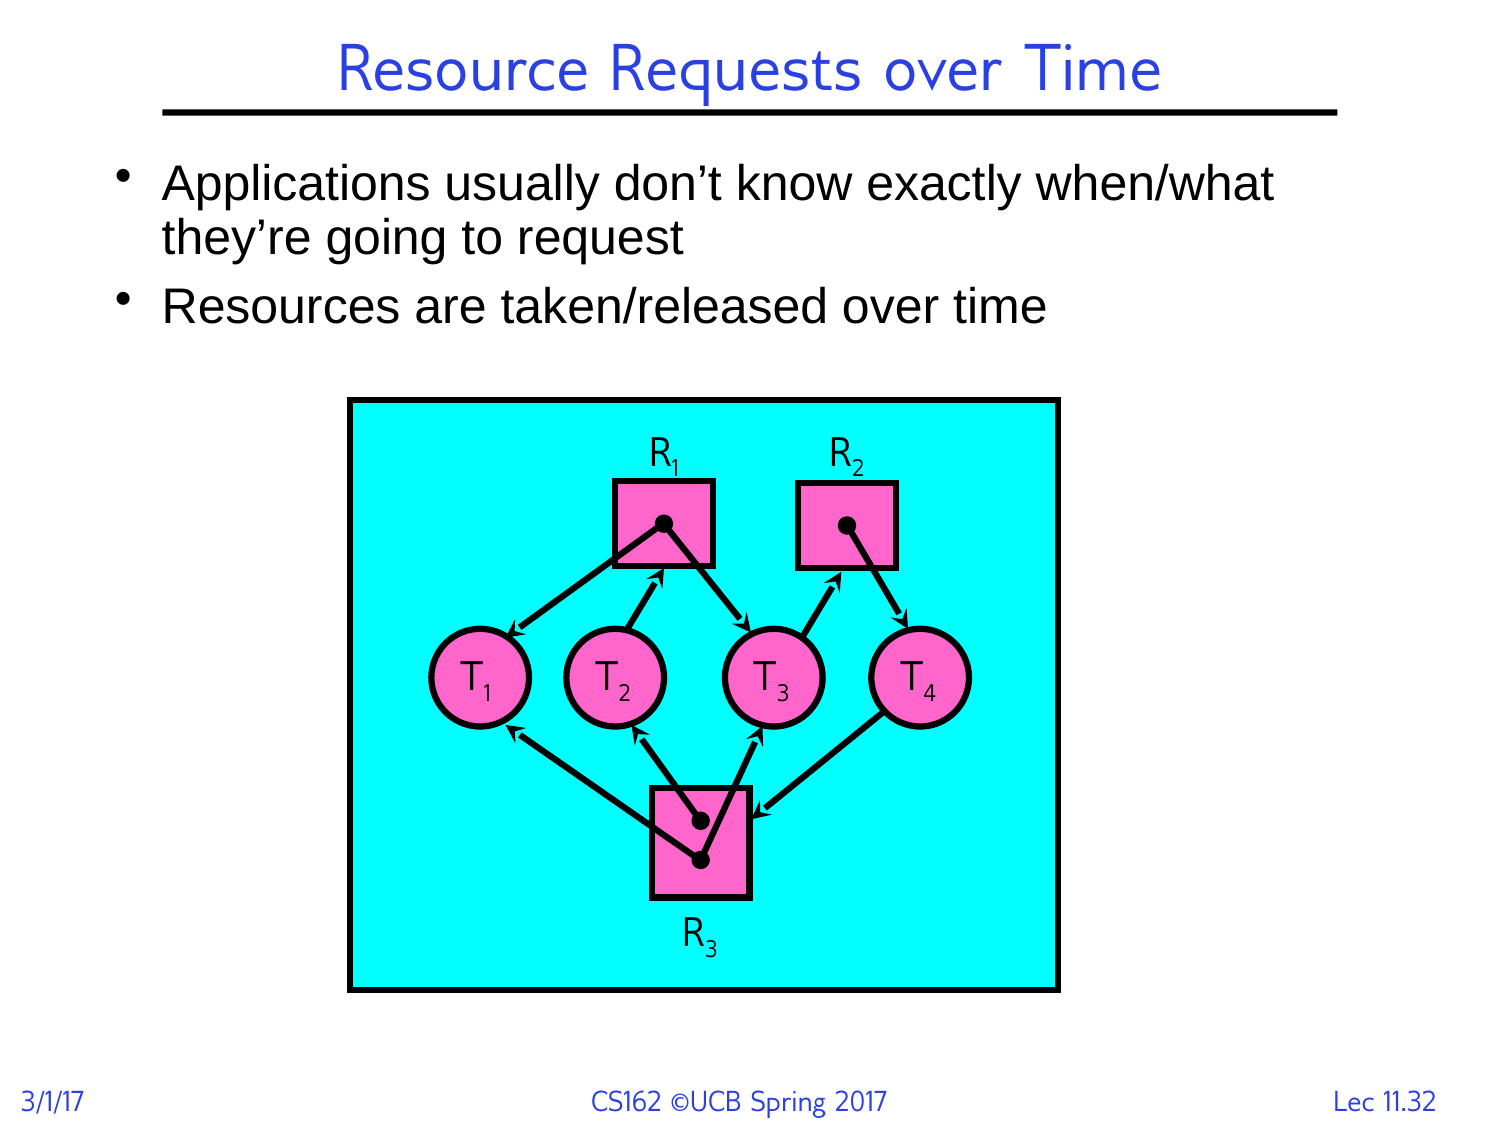

# Resource Requests over Time
Applications usually don’t know exactly when/what they’re going to request
Resources are taken/released over time

R1

R2

T1
T2
T3
T4

R3